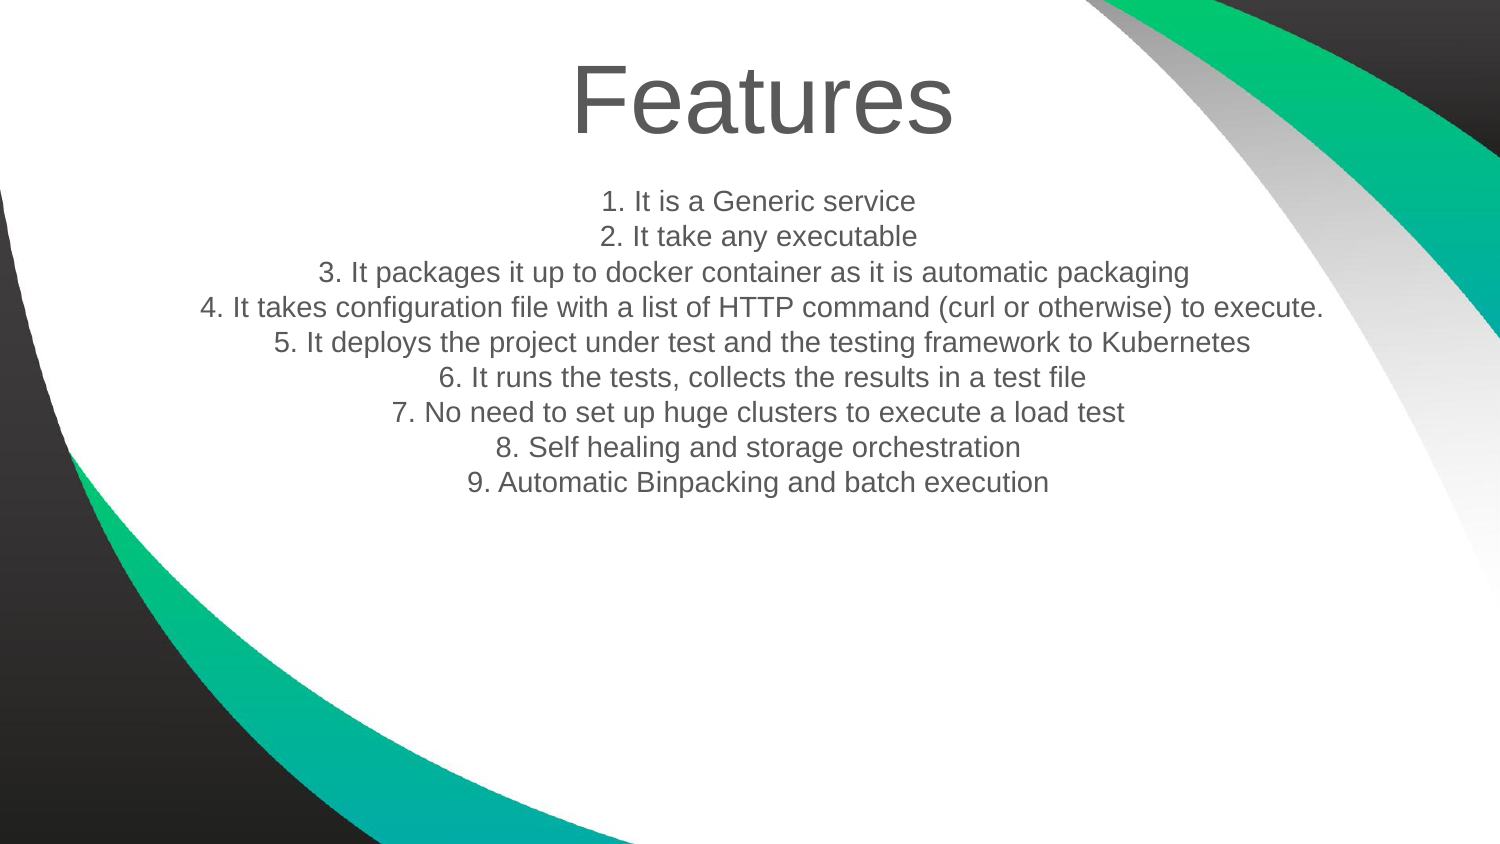

# Features
1. It is a Generic service
2. It take any executable
3. It packages it up to docker container as it is automatic packaging
4. It takes configuration file with a list of HTTP command (curl or otherwise) to execute.
5. It deploys the project under test and the testing framework to Kubernetes
6. It runs the tests, collects the results in a test file
7. No need to set up huge clusters to execute a load test
8. Self healing and storage orchestration
9. Automatic Binpacking and batch execution